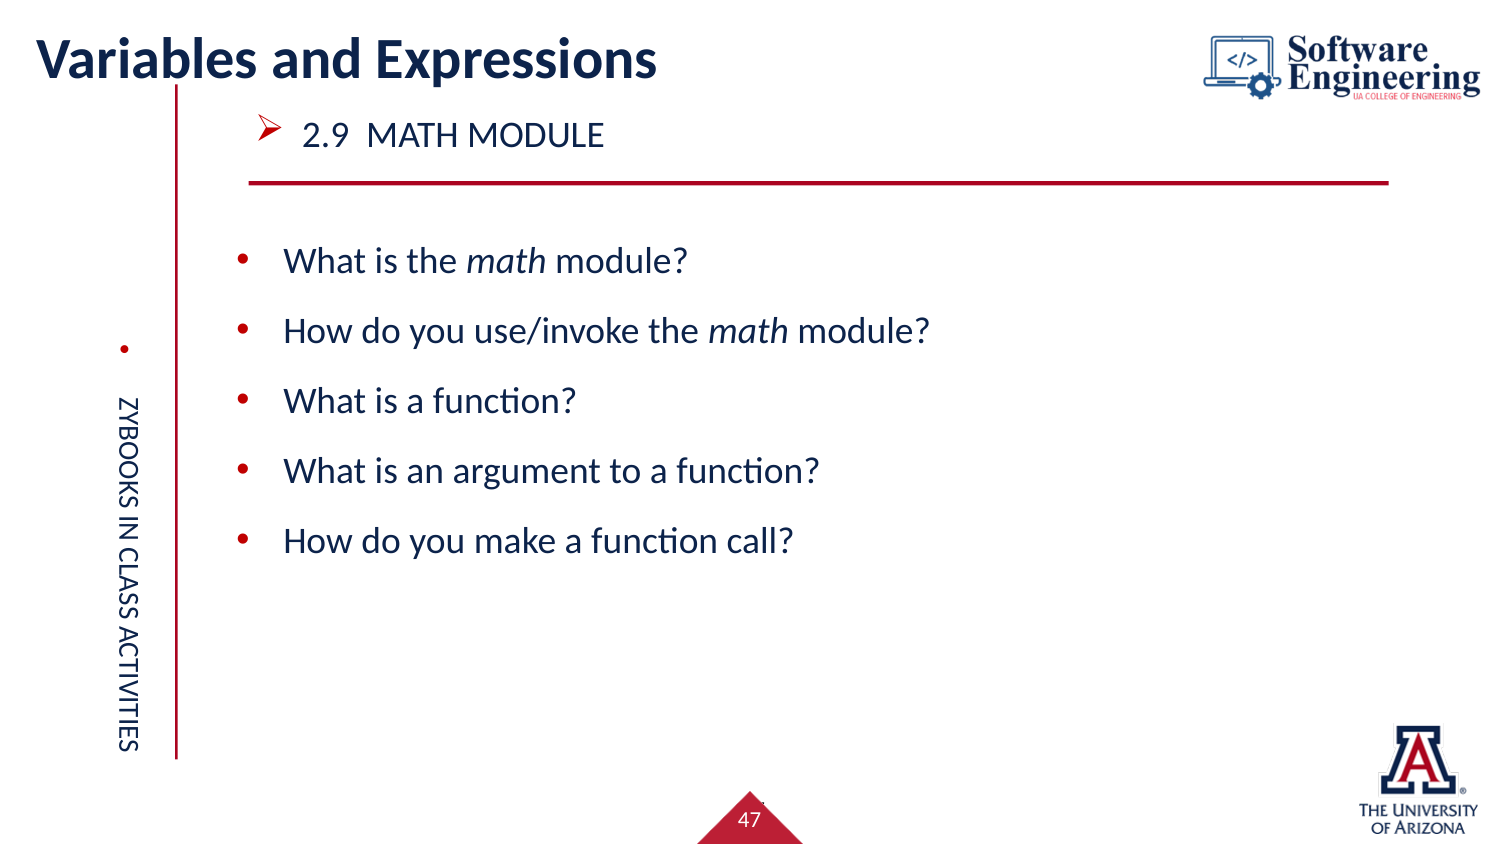

# Variables and Expressions
2.9  Math Module
Zybooks in class activities
What is the math module?
How do you use/invoke the math module?
What is a function?
What is an argument to a function?
How do you make a function call?